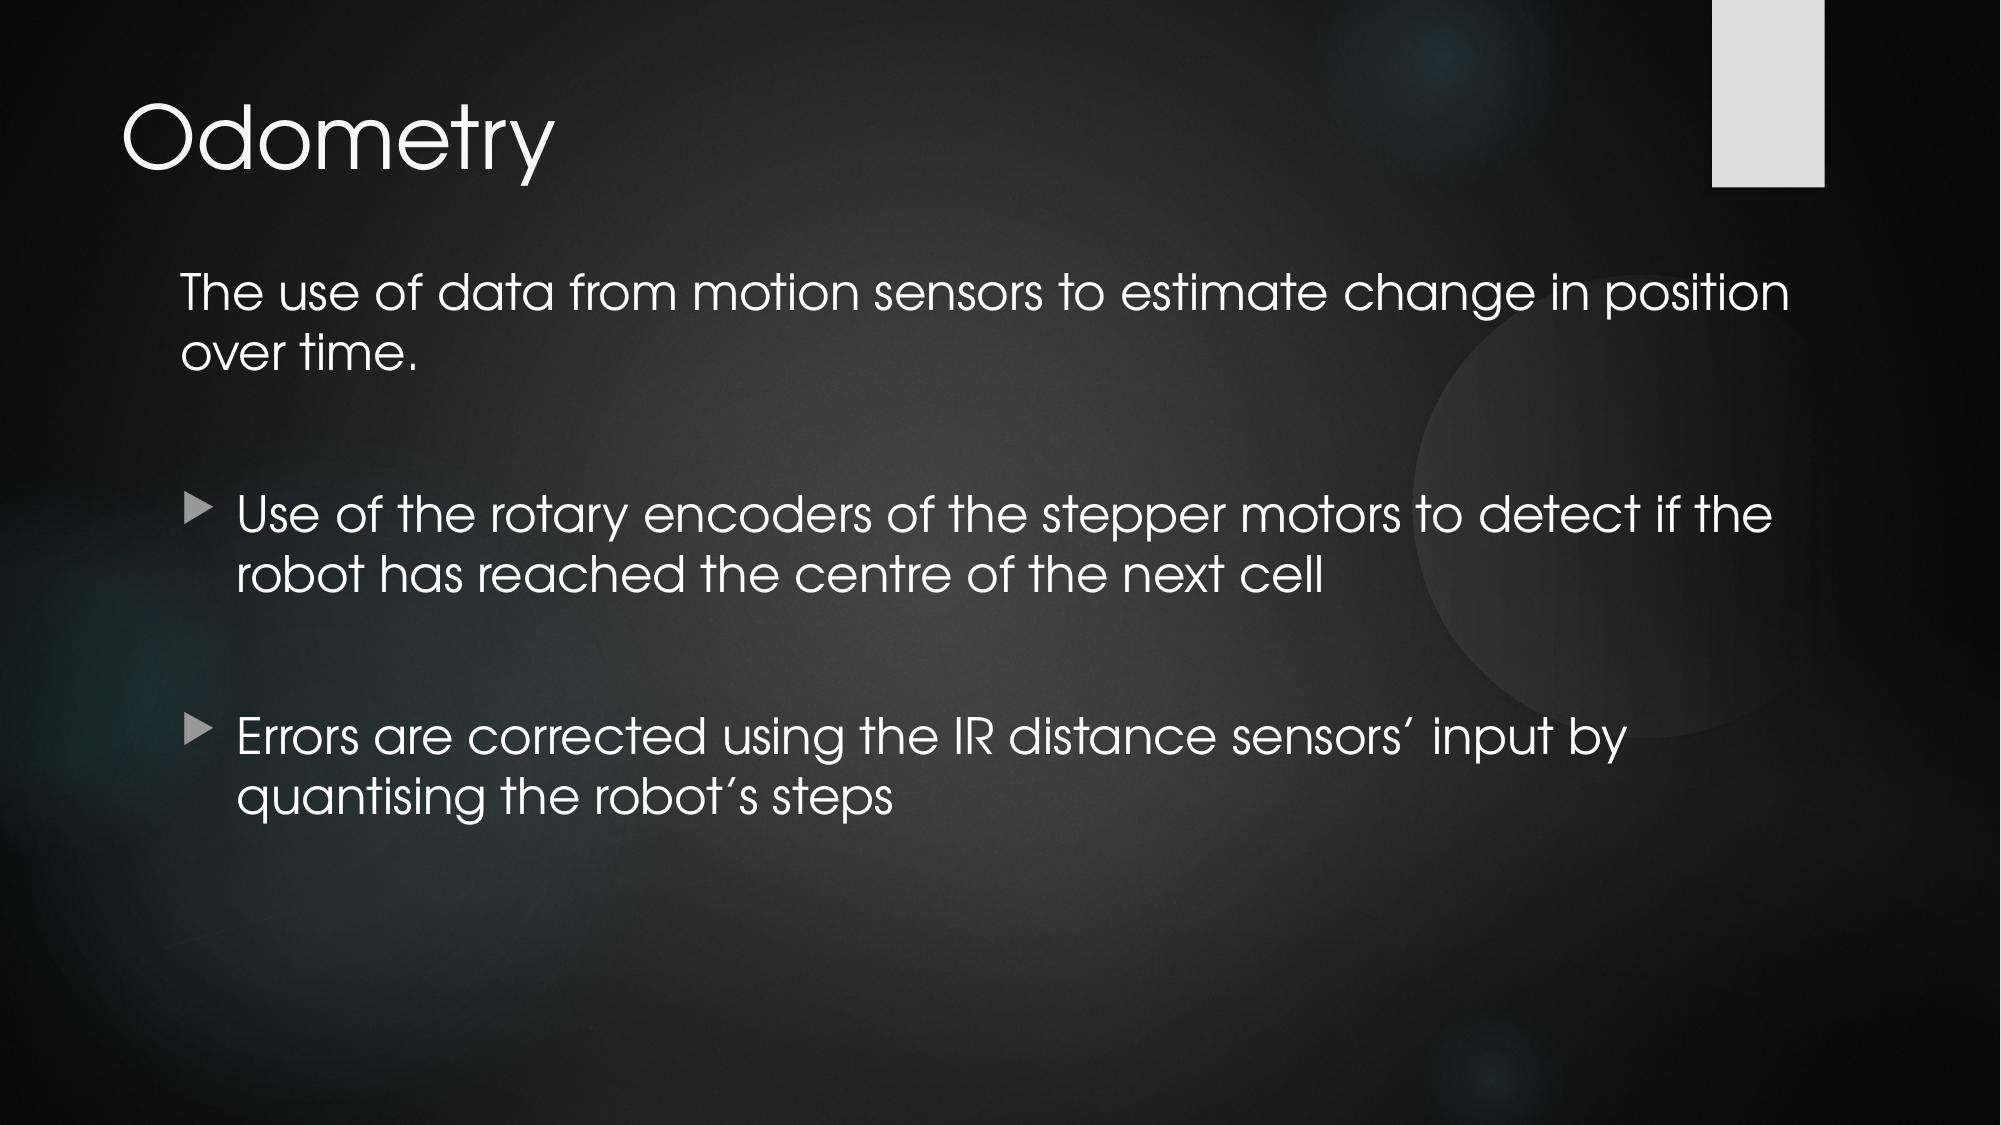

Odometry
The use of data from motion sensors to estimate change in position over time.

Use of the rotary encoders of the stepper motors to detect if the robot has reached the centre of the next cell

Errors are corrected using the IR distance sensors’ input by quantising the robot’s steps